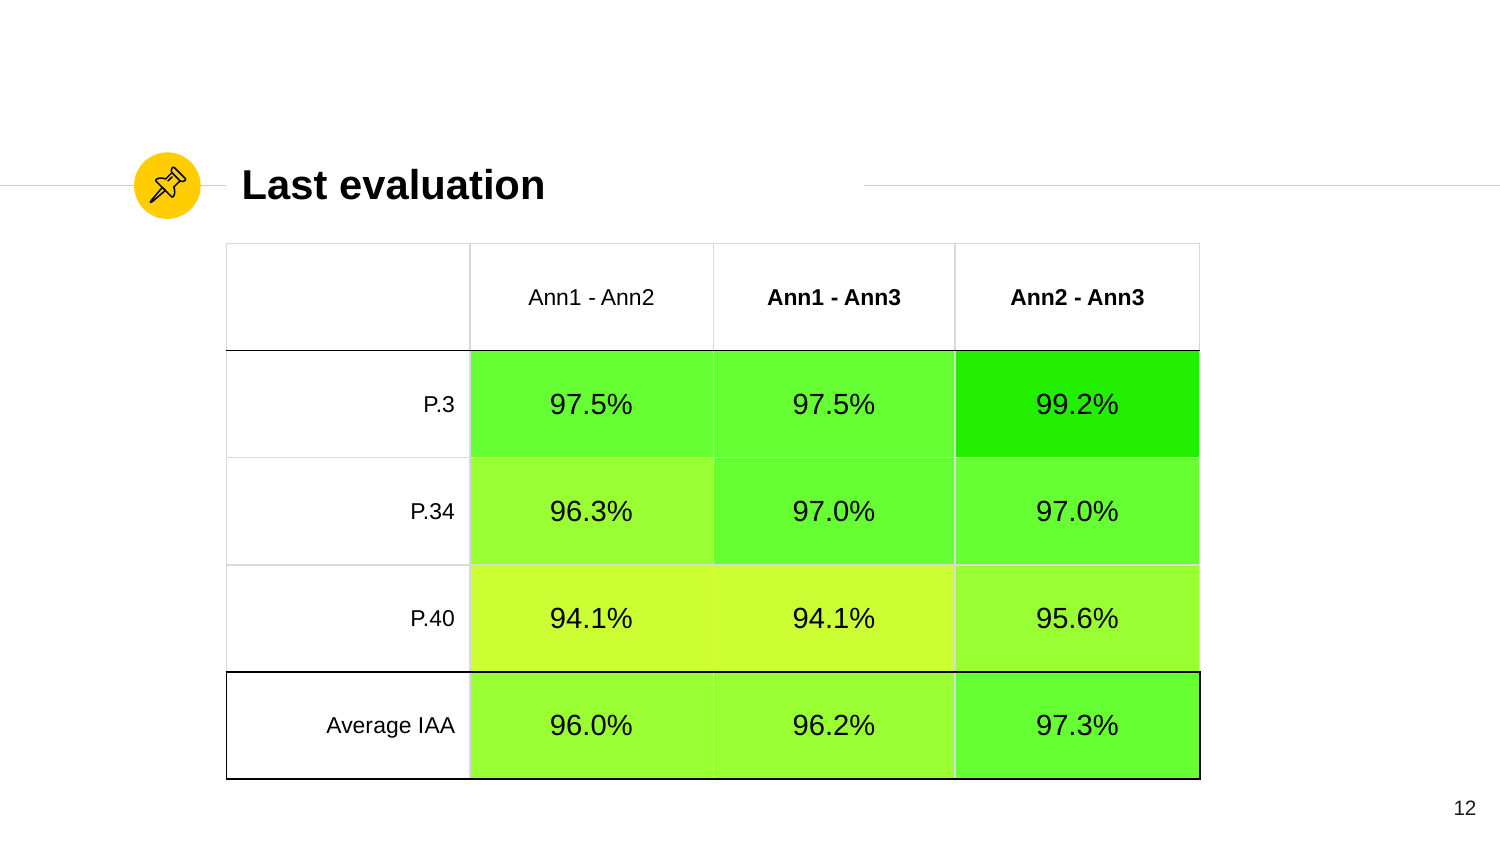

# Last evaluation

|  | Ann1 - Ann2 | Ann1 - Ann3 | Ann2 - Ann3 |
| --- | --- | --- | --- |
| P.3 | 97.5% | 97.5% | 99.2% |
| P.34 | 96.3% | 97.0% | 97.0% |
| P.40 | 94.1% | 94.1% | 95.6% |
| Average IAA | 96.0% | 96.2% | 97.3% |
12